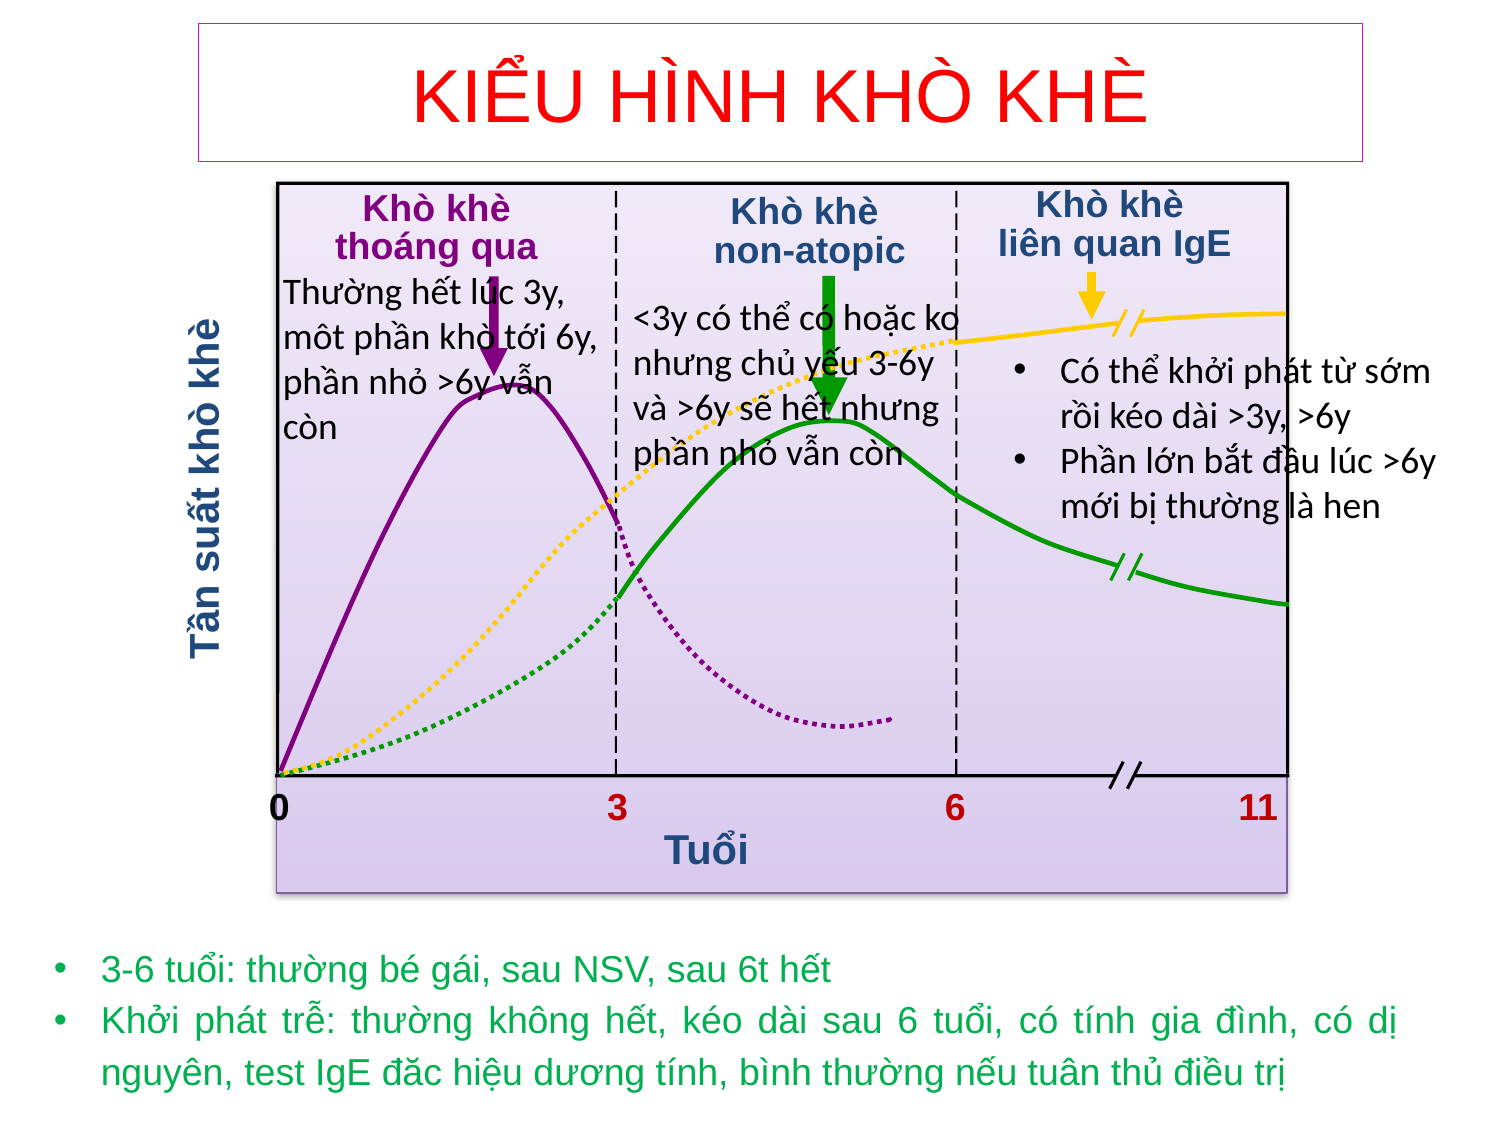

KIỂU HÌNH KHÒ KHÈ
Khò khè
 liên quan IgE

Khò khè thoáng qua

Khò khè
non-atopic

Tần suất khò khè

0
3
6
11
Tuổi
Thường hết lúc 3y,  môt phần khò tới 6y, phần nhỏ >6y vẫn còn
<3y có thể có hoặc ko nhưng chủ yếu 3-6y và >6y sẽ hết nhưng phần nhỏ vẫn còn
Có thể khởi phát từ sớm rồi kéo dài >3y, >6y
Phần lớn bắt đầu lúc >6y mới bị thường là hen
3-6 tuổi: thường bé gái, sau NSV, sau 6t hết
Khởi phát trễ: thường không hết, kéo dài sau 6 tuổi, có tính gia đình, có dị nguyên, test IgE đăc hiệu dương tính, bình thường nếu tuân thủ điều trị